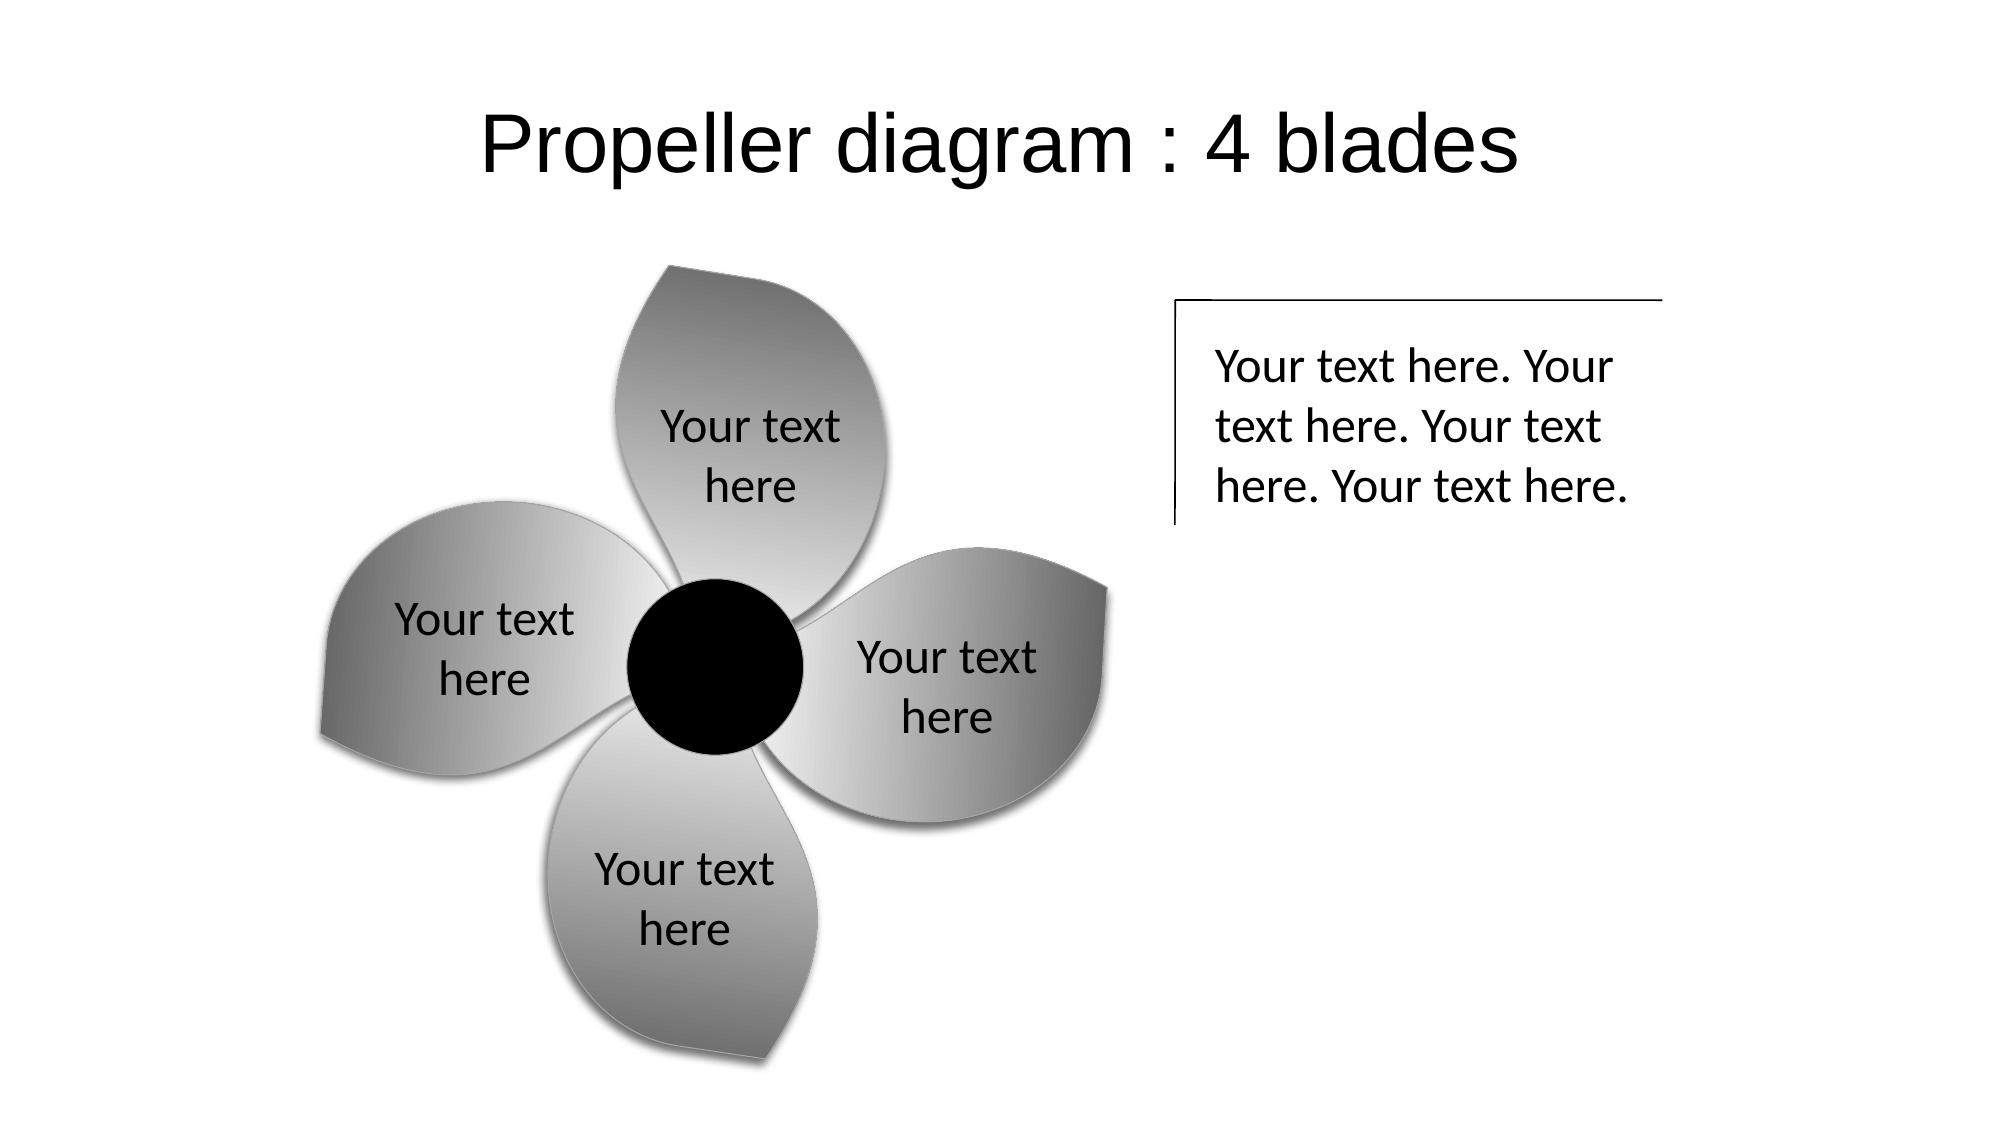

# Propeller diagram : 4 blades

Your text here
Your text here
Your text here
Your text here
Your text here. Your text here. Your text here. Your text here.